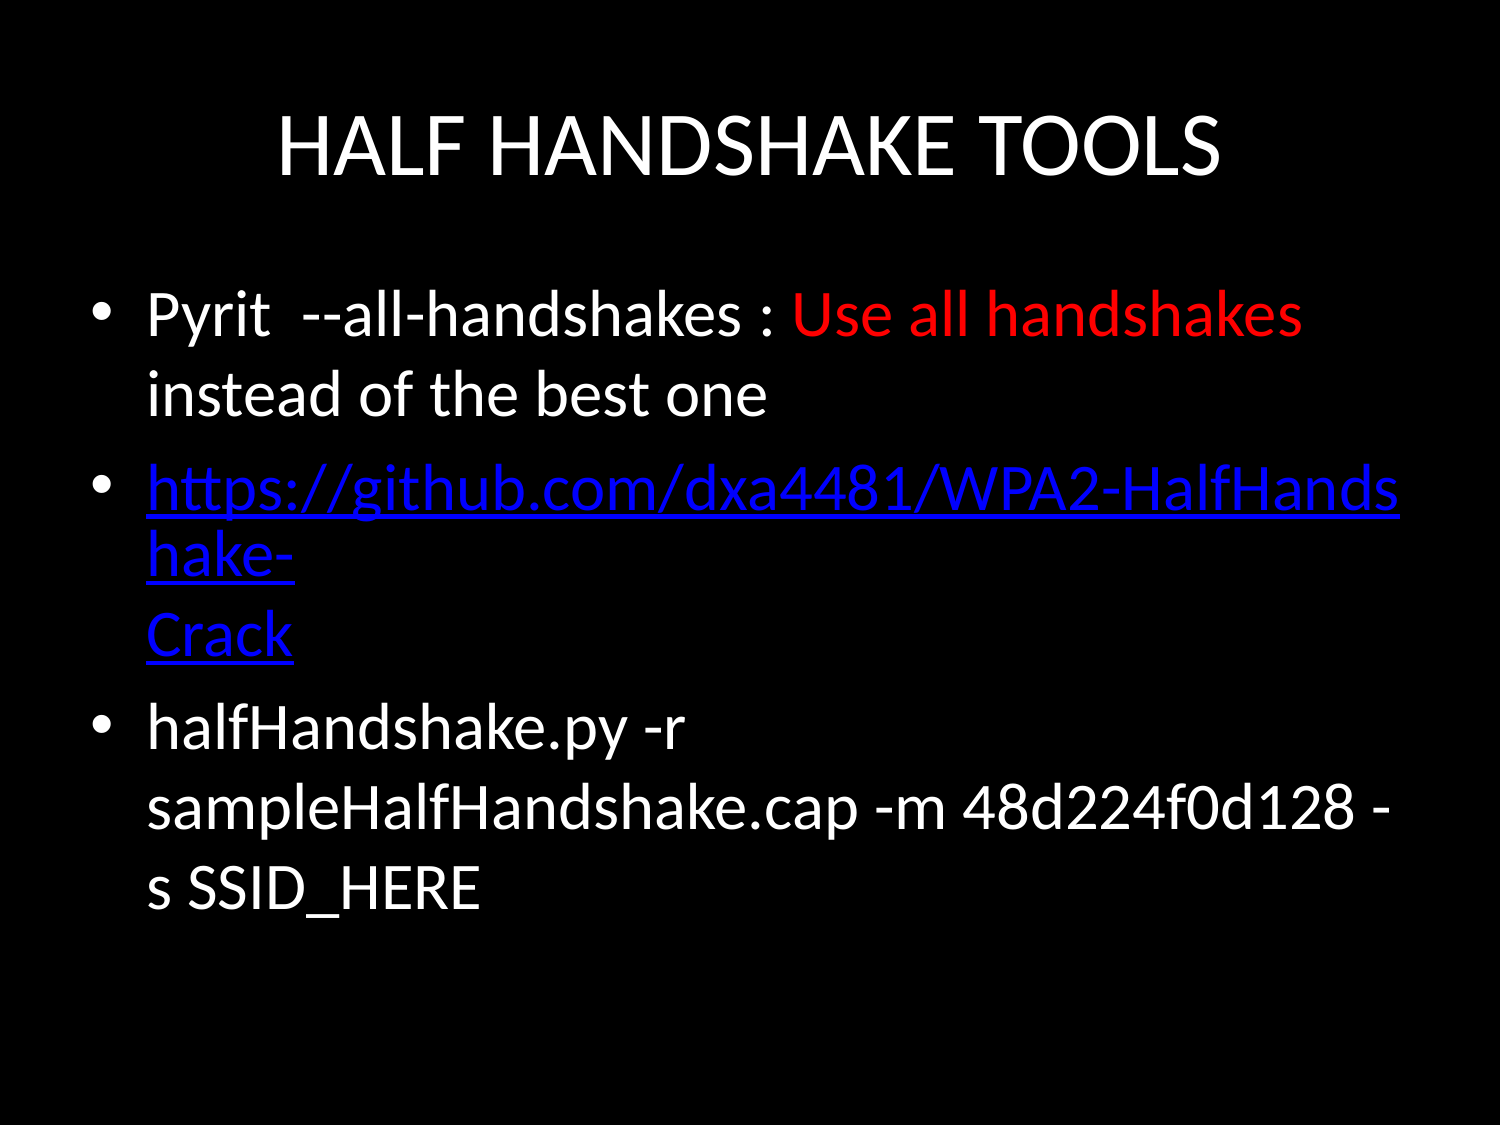

# HALF HANDSHAKE TOOLS
Pyrit  --all-handshakes : Use all handshakes instead of the best one
https://github.com/dxa4481/WPA2-HalfHandshake-Crack
halfHandshake.py -r sampleHalfHandshake.cap -m 48d224f0d128 -s SSID_HERE